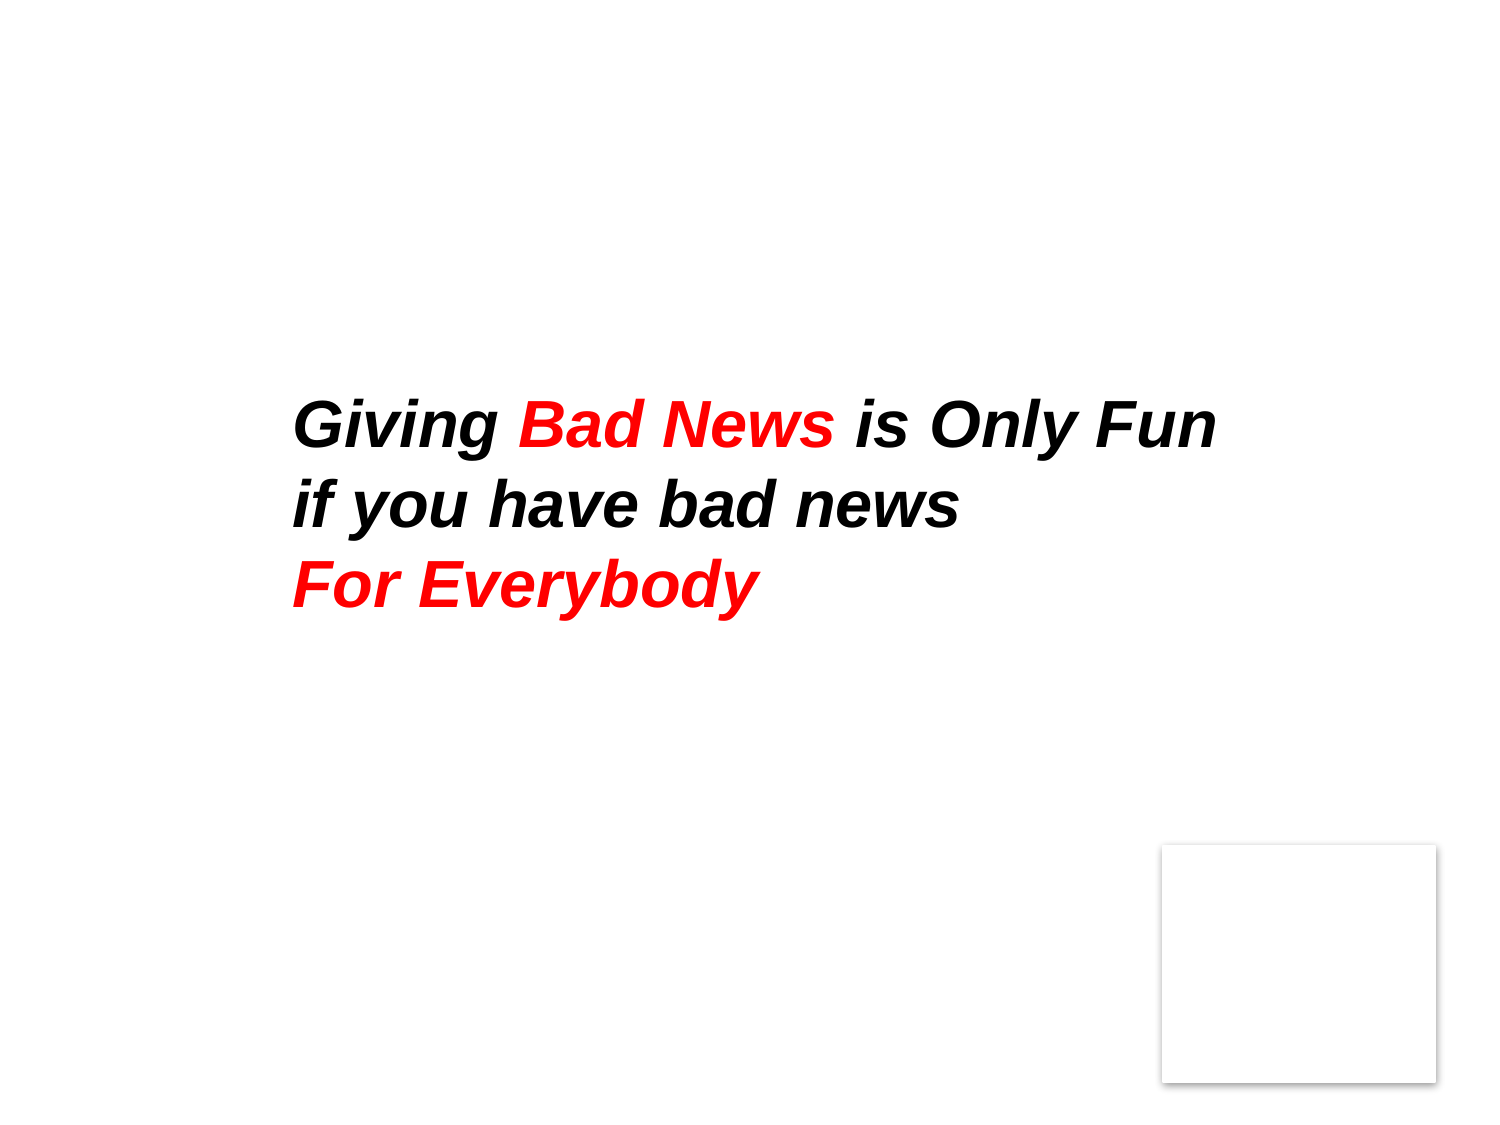

Giving Bad News is Only Fun if you have bad news
For Everybody

30